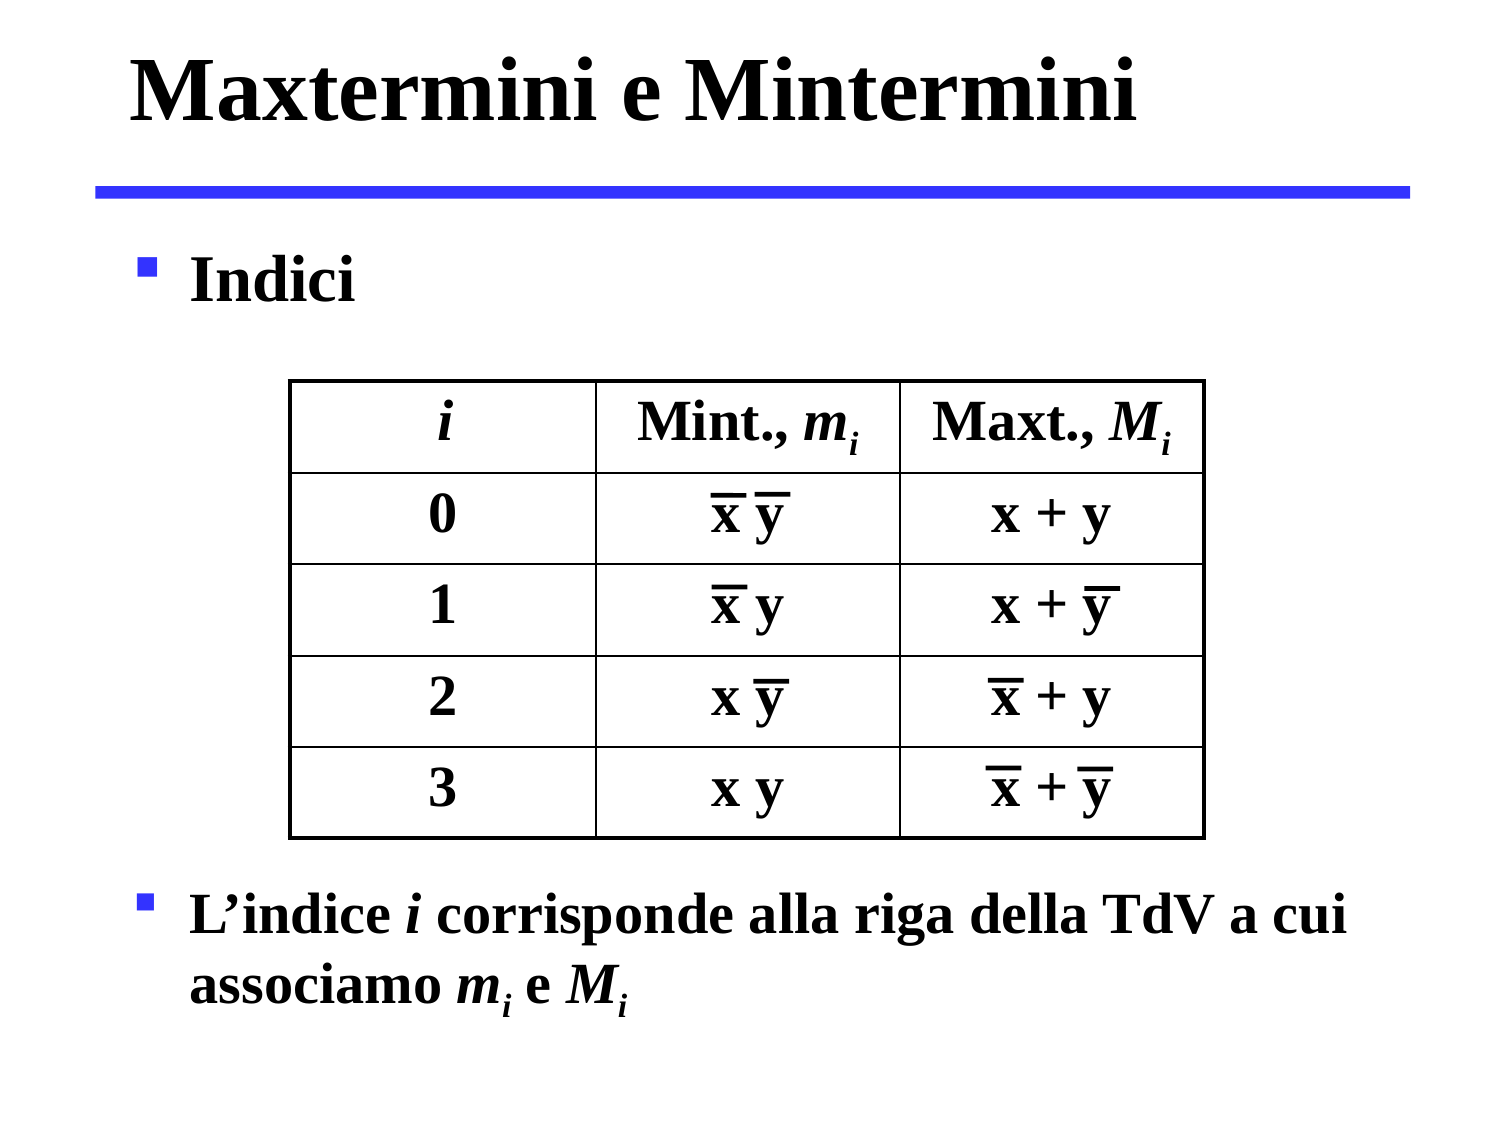

# Maxtermini e Mintermini
Indici

L’indice i corrisponde alla riga della TdV a cui associamo mi e Mi
| i | Mint., mi | Maxt., Mi |
| --- | --- | --- |
| 0 | x y | x + y |
| 1 | x y | x + y |
| 2 | x y | x + y |
| 3 | x y | x + y |